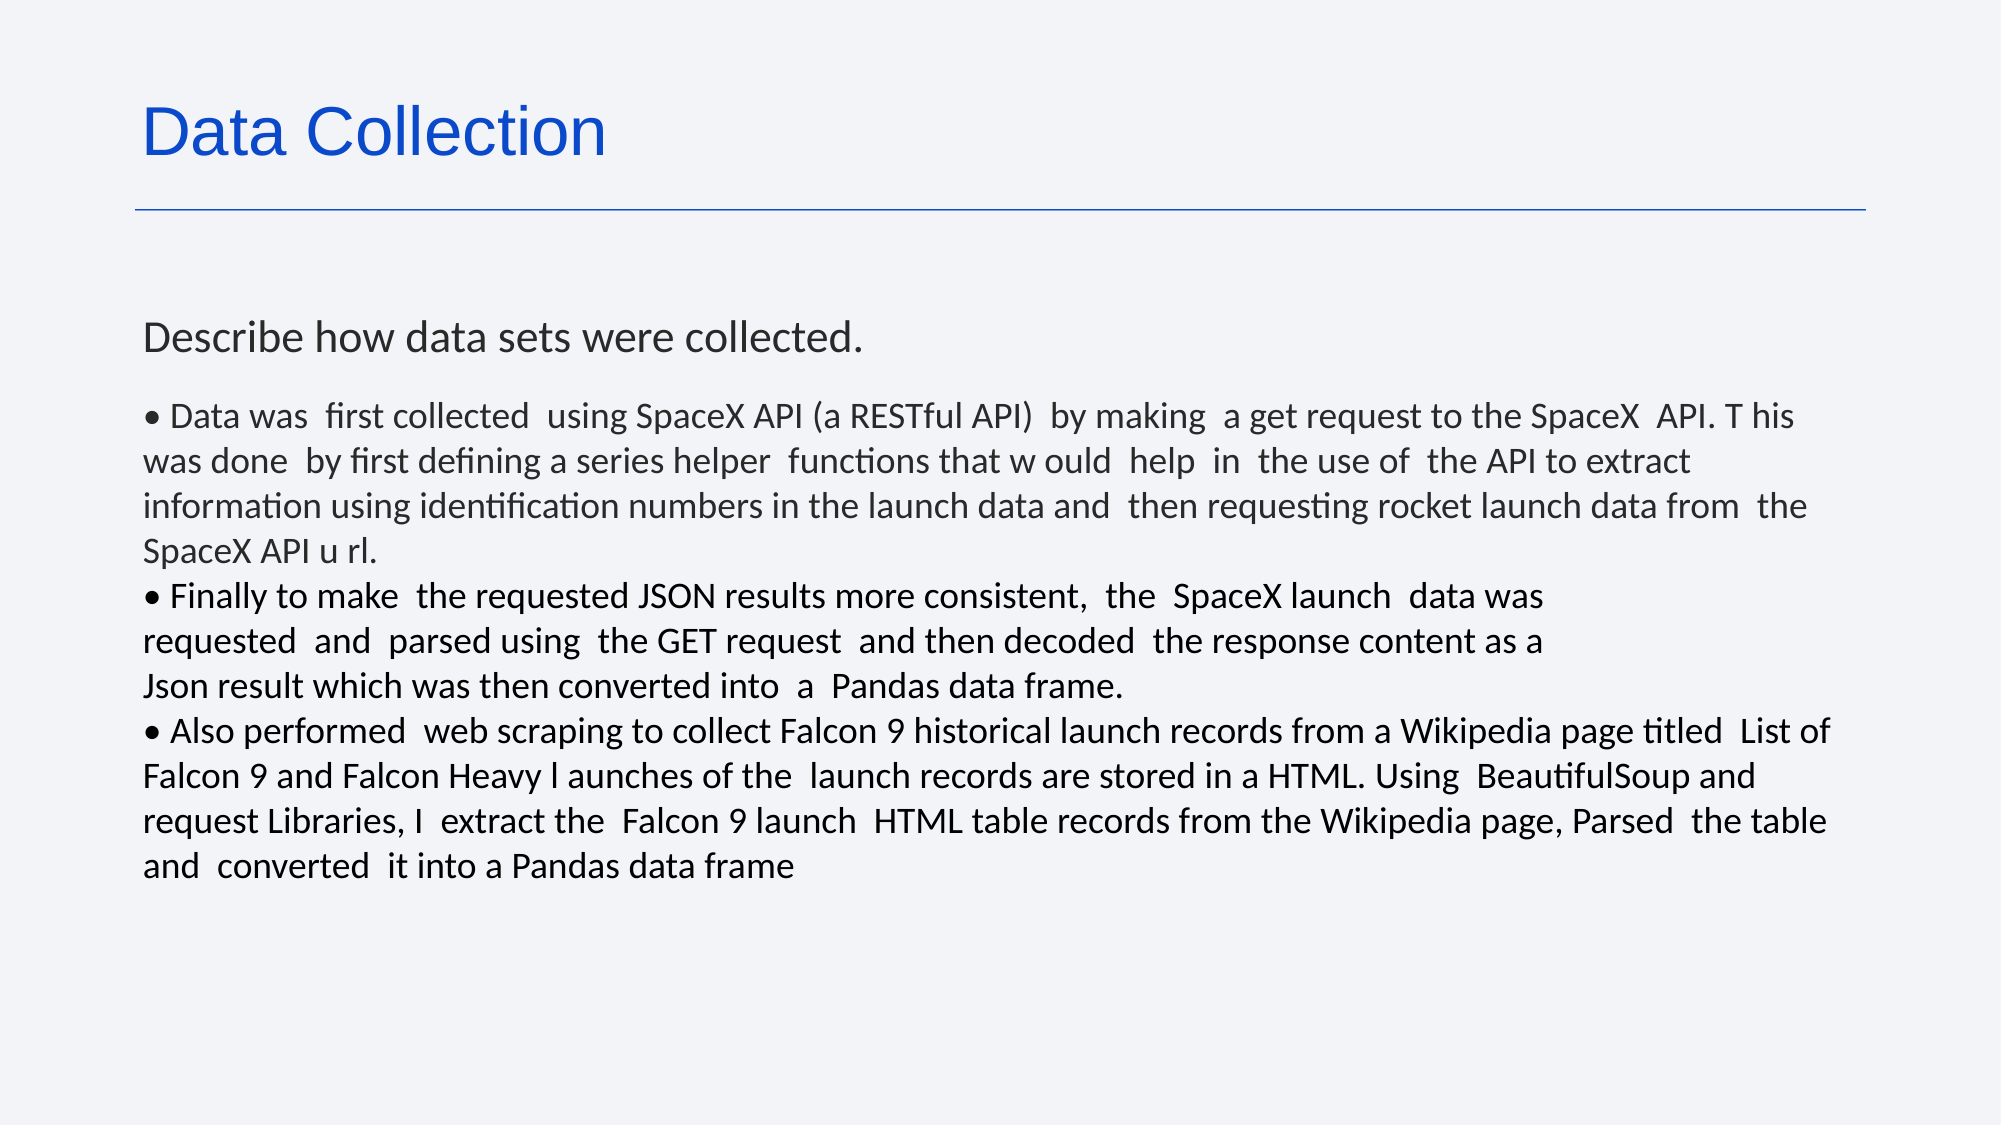

Data Collection
Describe how data sets were collected.
• Data was  first collected  using SpaceX API (a RESTful API)  by making  a get request to the SpaceX  API. T his was done  by first defining a series helper  functions that w ould  help  in  the use of  the API to extract information using identification numbers in the launch data and  then requesting rocket launch data from  the SpaceX API u rl.
• Finally to make  the requested JSON results more consistent,  the  SpaceX launch  data was
requested  and  parsed using  the GET request  and then decoded  the response content as a
Json result which was then converted into  a  Pandas data frame.
• Also performed  web scraping to collect Falcon 9 historical launch records from a Wikipedia page titled  List of Falcon 9 and Falcon Heavy l aunches of the  launch records are stored in a HTML. Using  BeautifulSoup and  request Libraries, I  extract the  Falcon 9 launch  HTML table records from the Wikipedia page, Parsed  the table and  converted  it into a Pandas data frame
7